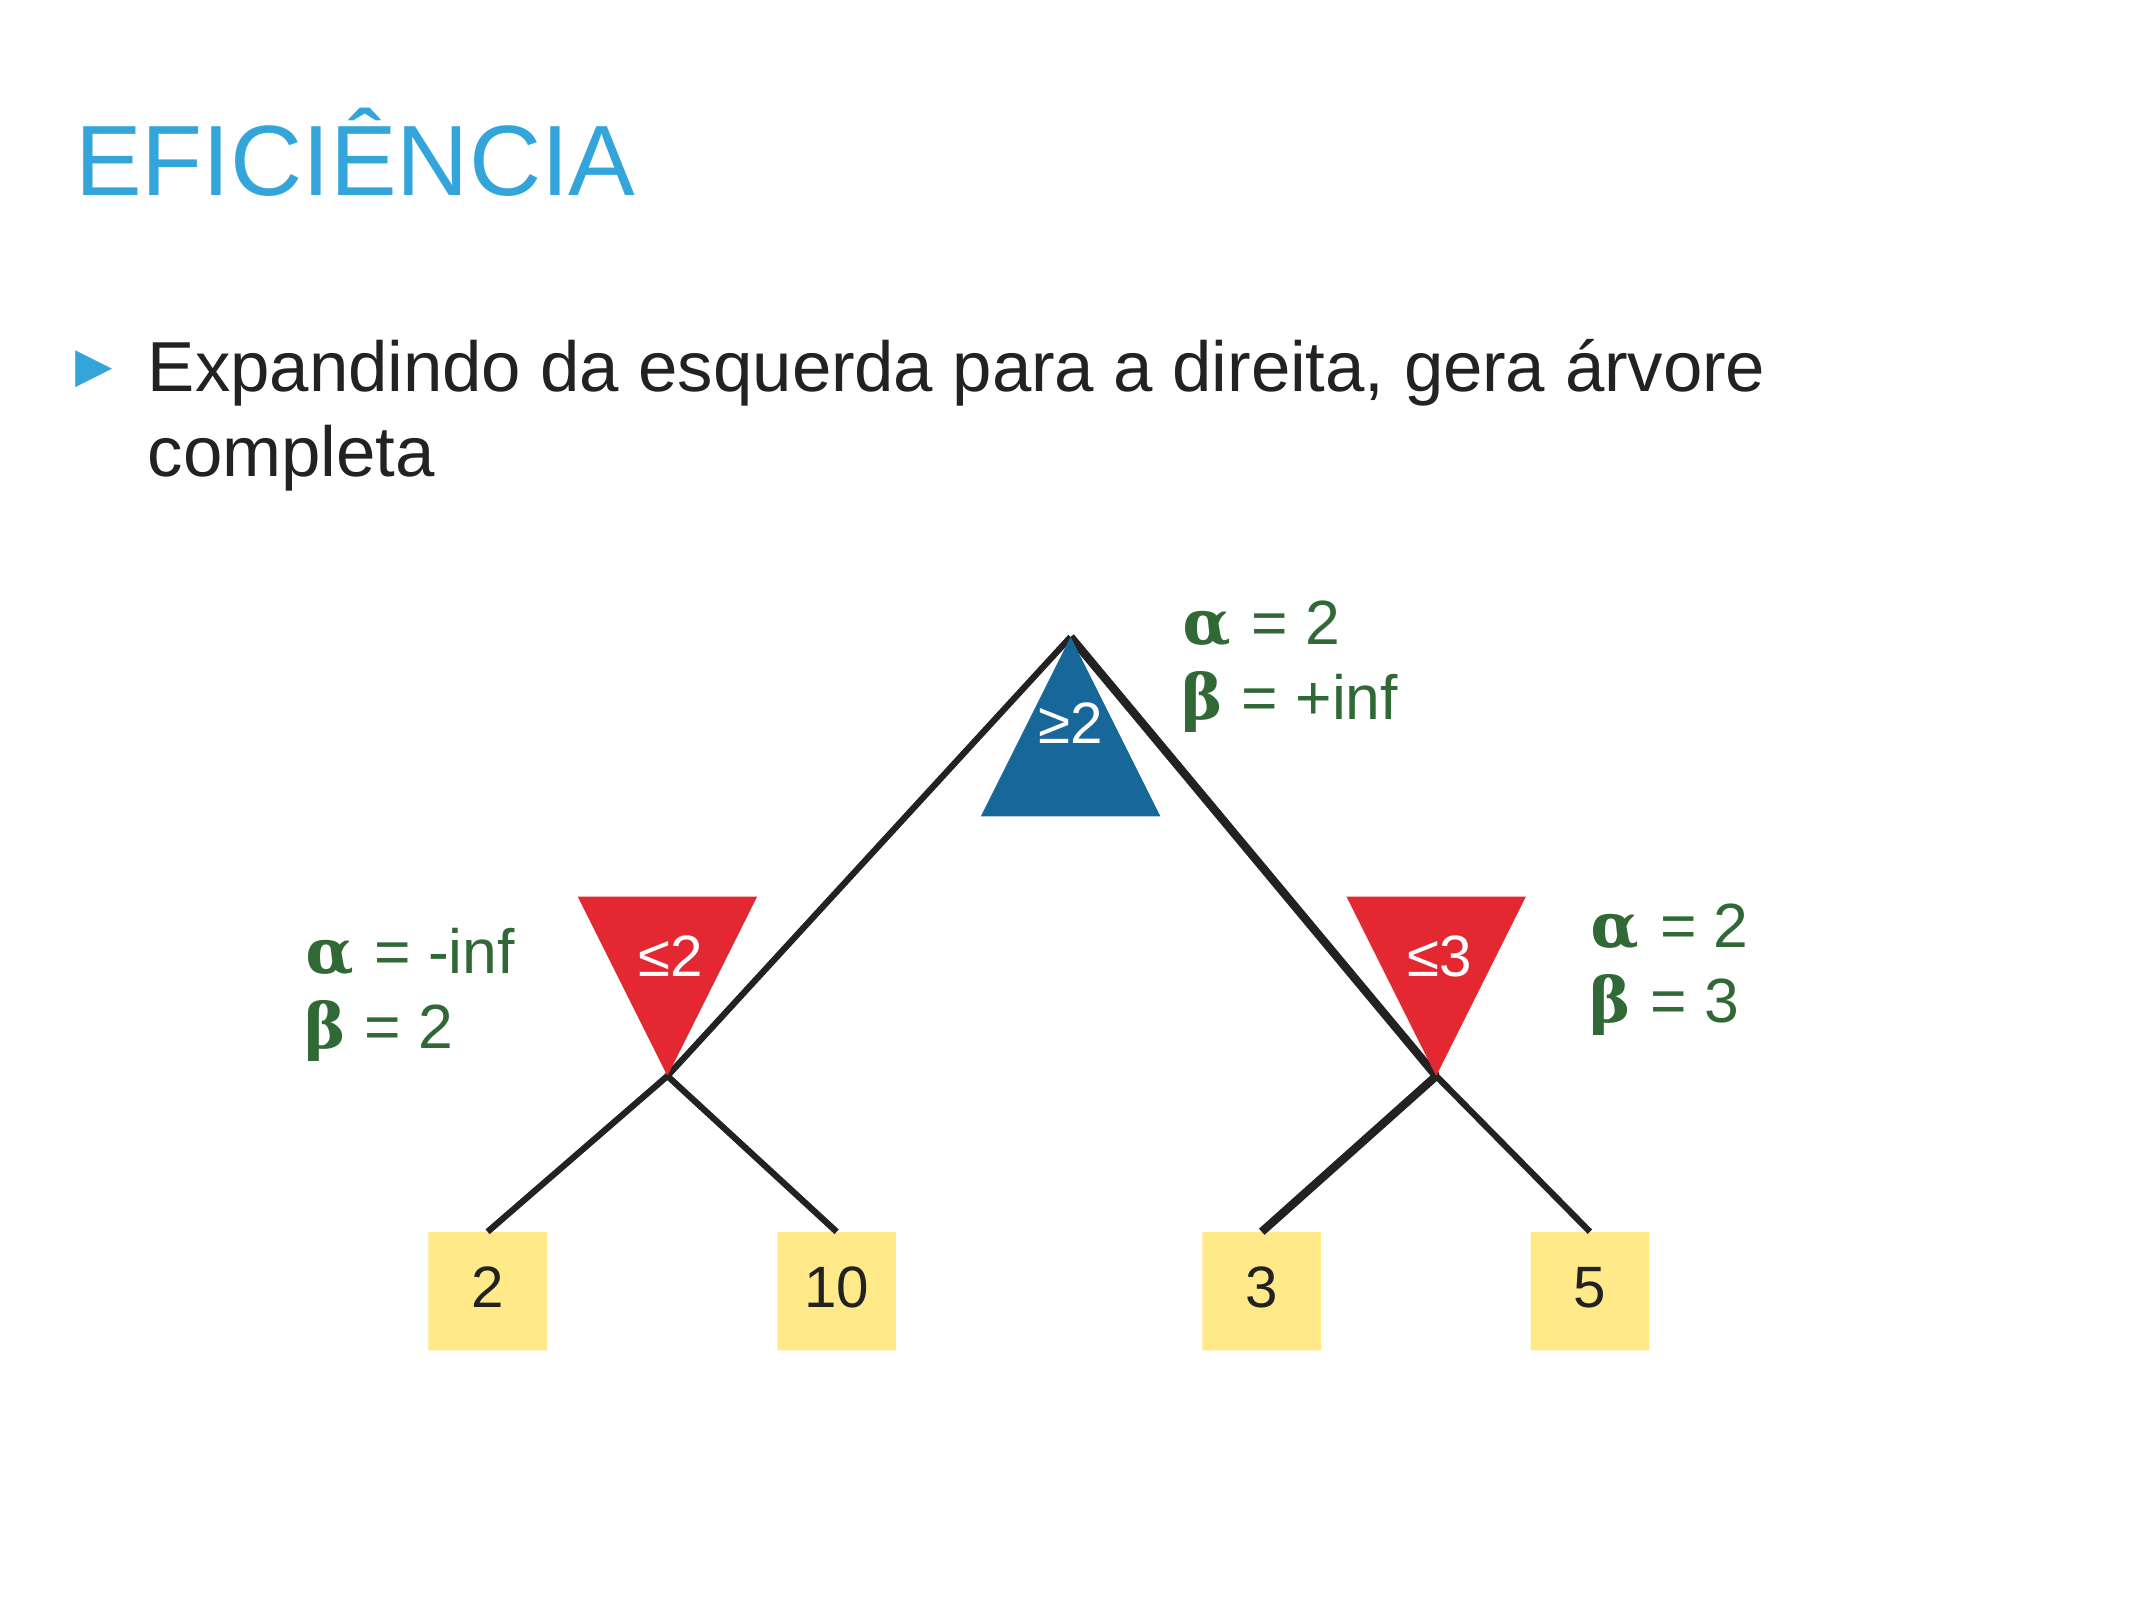

# eficiência
Expandindo da esquerda para a direita, gera árvore completa
𝛂 = 2
𝛃 = +inf
≥2
𝛂 = 2
𝛃 = 3
𝛂 = -inf
𝛃 = 2

≤2
≤3
2
10
3
5